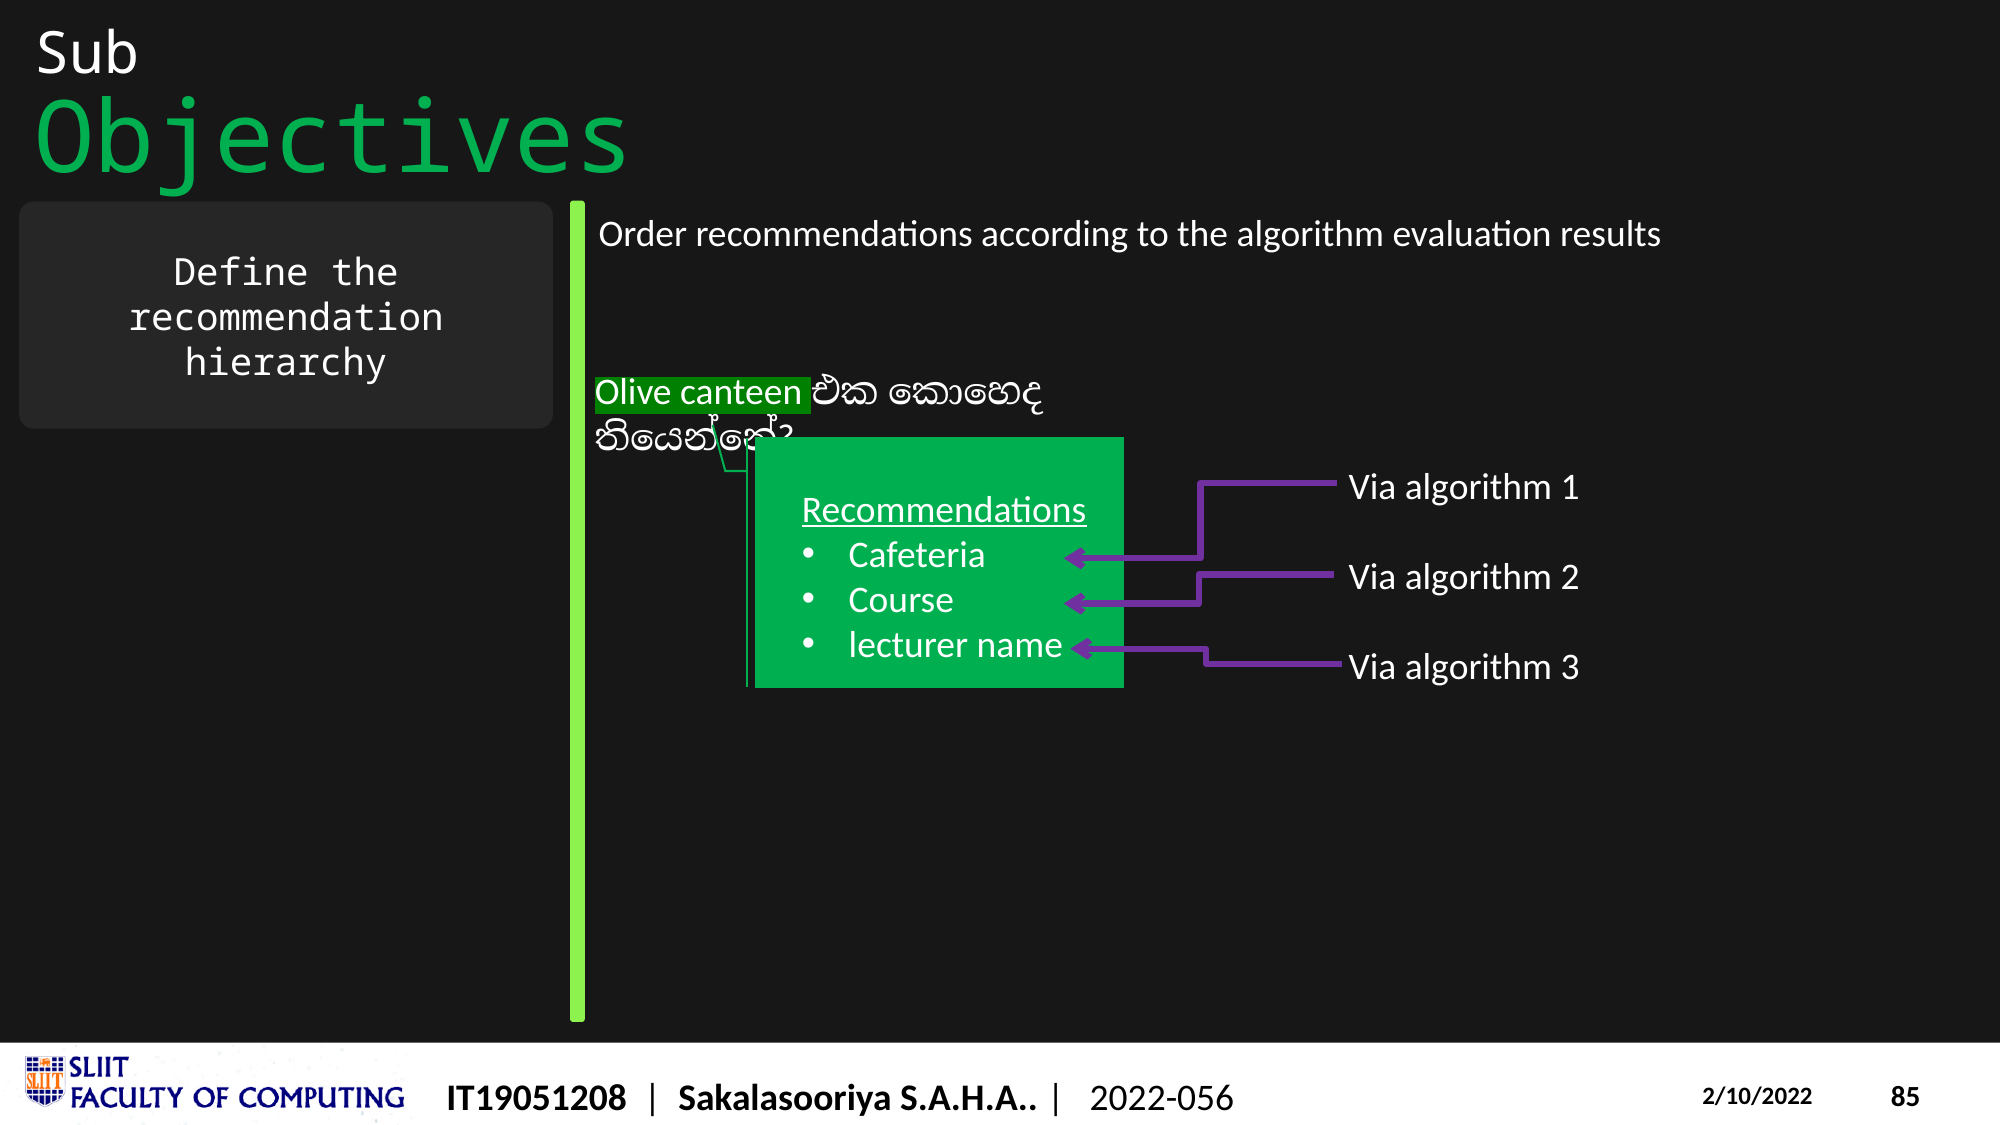

# Sub Objectives
Define the recommendation hierarchy

Order recommendations according to the algorithm evaluation results
Olive canteen එක කොහෙද තියෙන්නේ?

Via algorithm 1

Via algorithm 2

Via algorithm 3
Recommendations
Cafeteria
Course
lecturer name